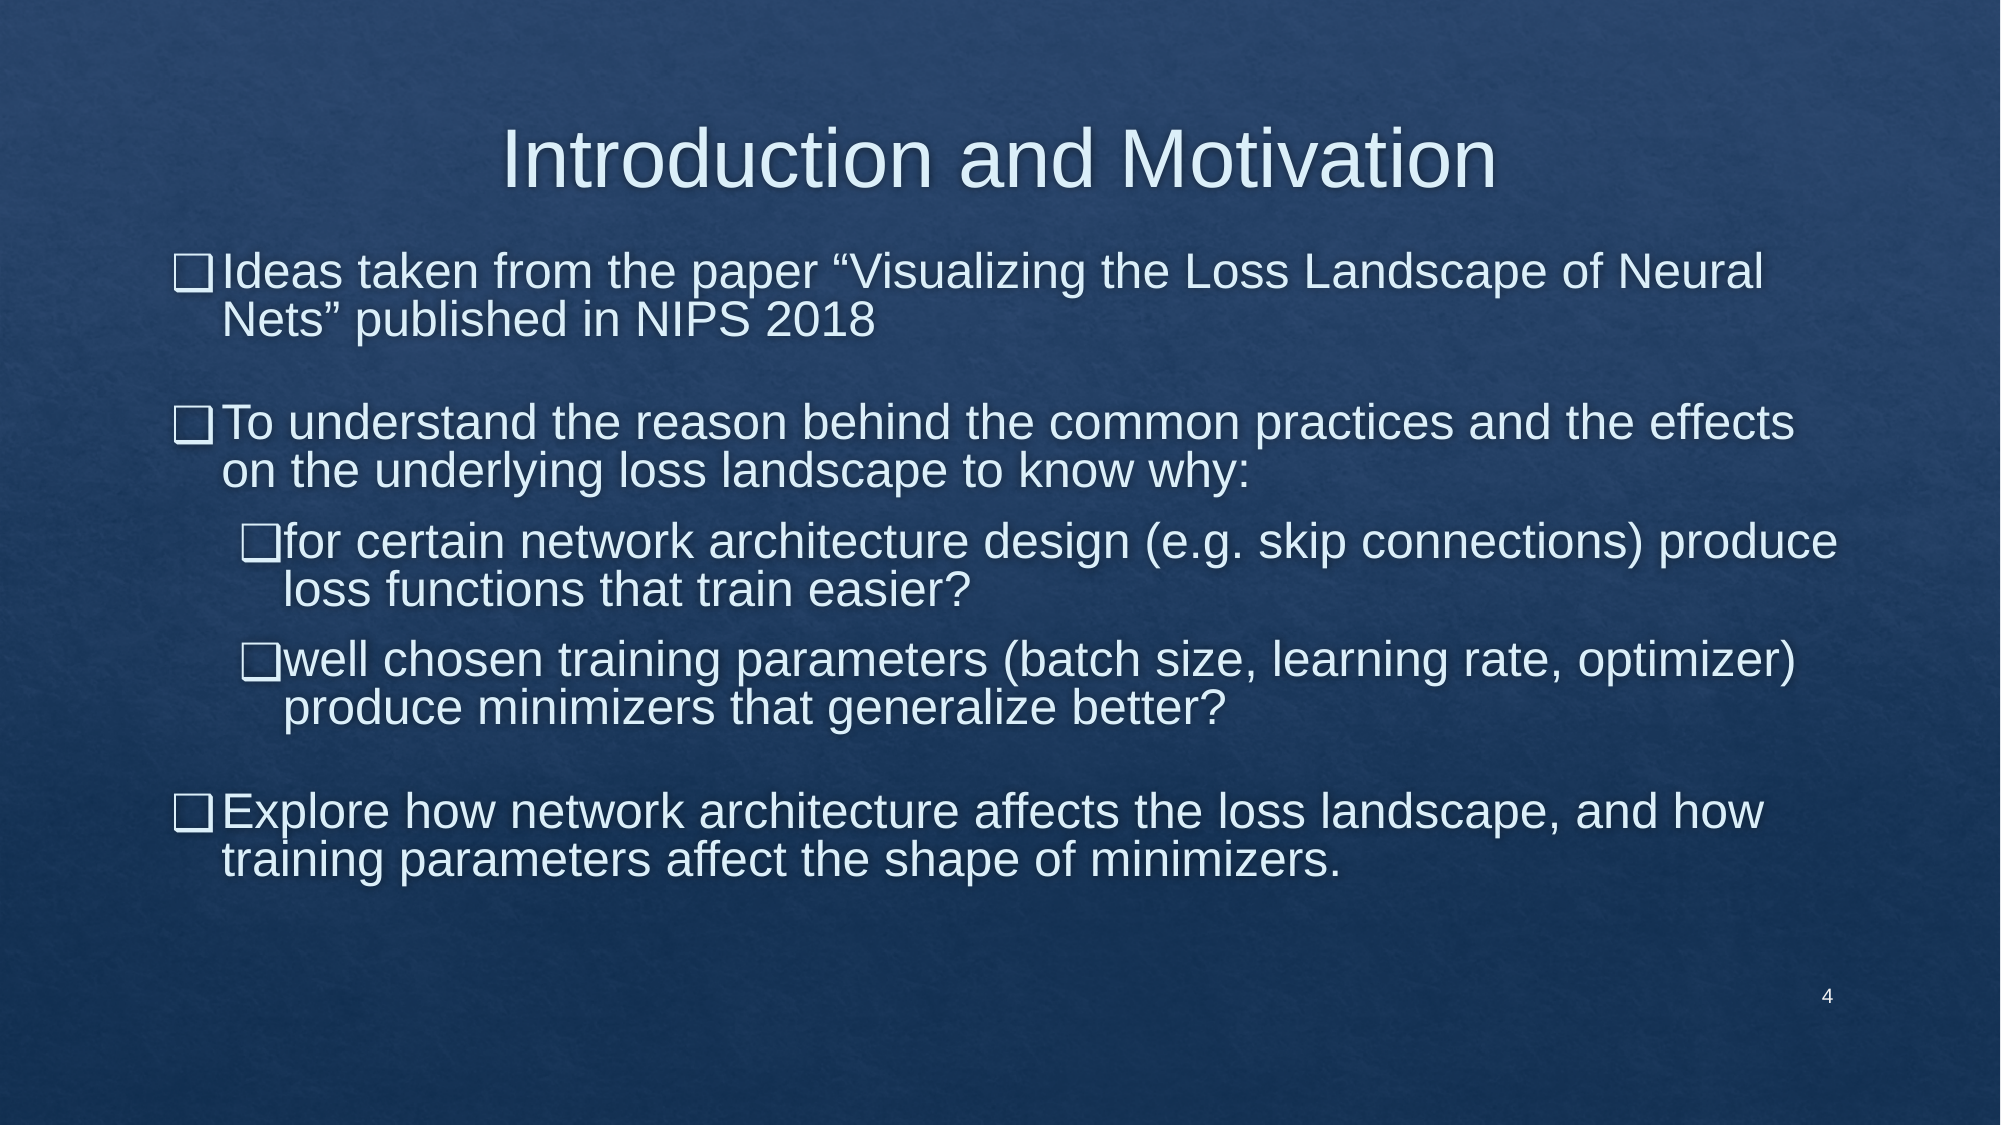

# Introduction and Motivation
Ideas taken from the paper “Visualizing the Loss Landscape of Neural Nets” published in NIPS 2018

To understand the reason behind the common practices and the effects on the underlying loss landscape to know why:
for certain network architecture design (e.g. skip connections) produce loss functions that train easier?
well chosen training parameters (batch size, learning rate, optimizer) produce minimizers that generalize better?

Explore how network architecture affects the loss landscape, and how training parameters affect the shape of minimizers.
4